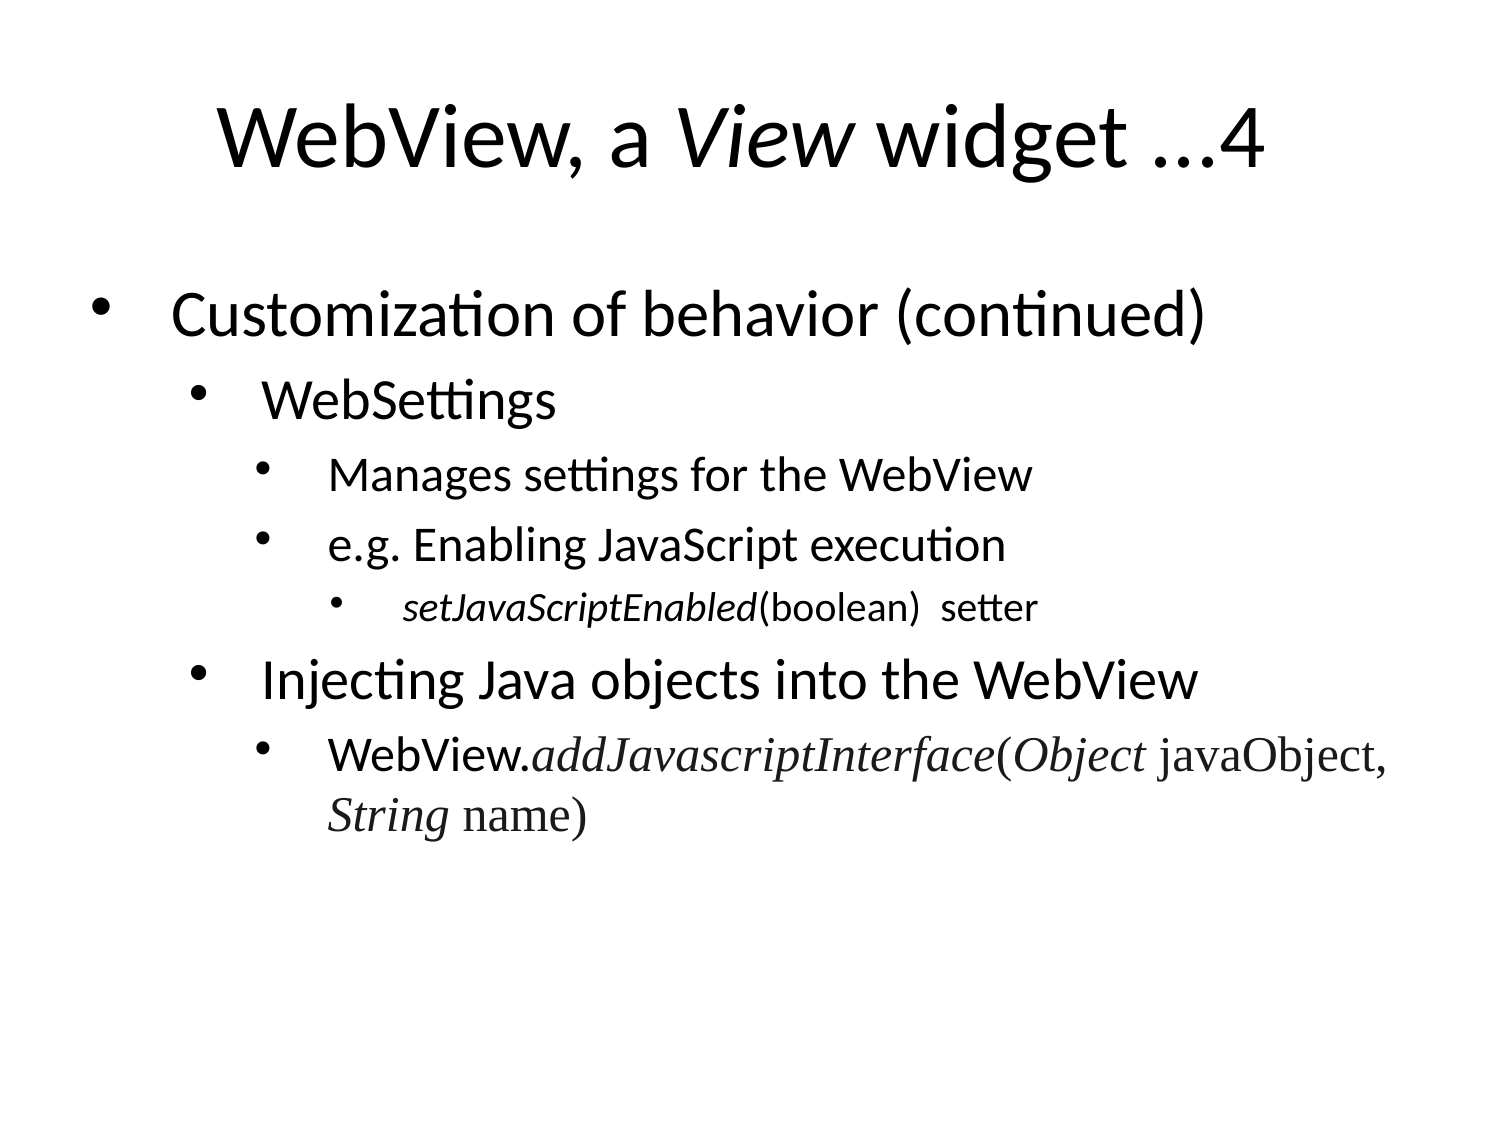

# WebView, a View widget ...4
Customization of behavior (continued)
WebSettings
Manages settings for the WebView
e.g. Enabling JavaScript execution
setJavaScriptEnabled(boolean)  setter
Injecting Java objects into the WebView
WebView.addJavascriptInterface(Object javaObject, String name)